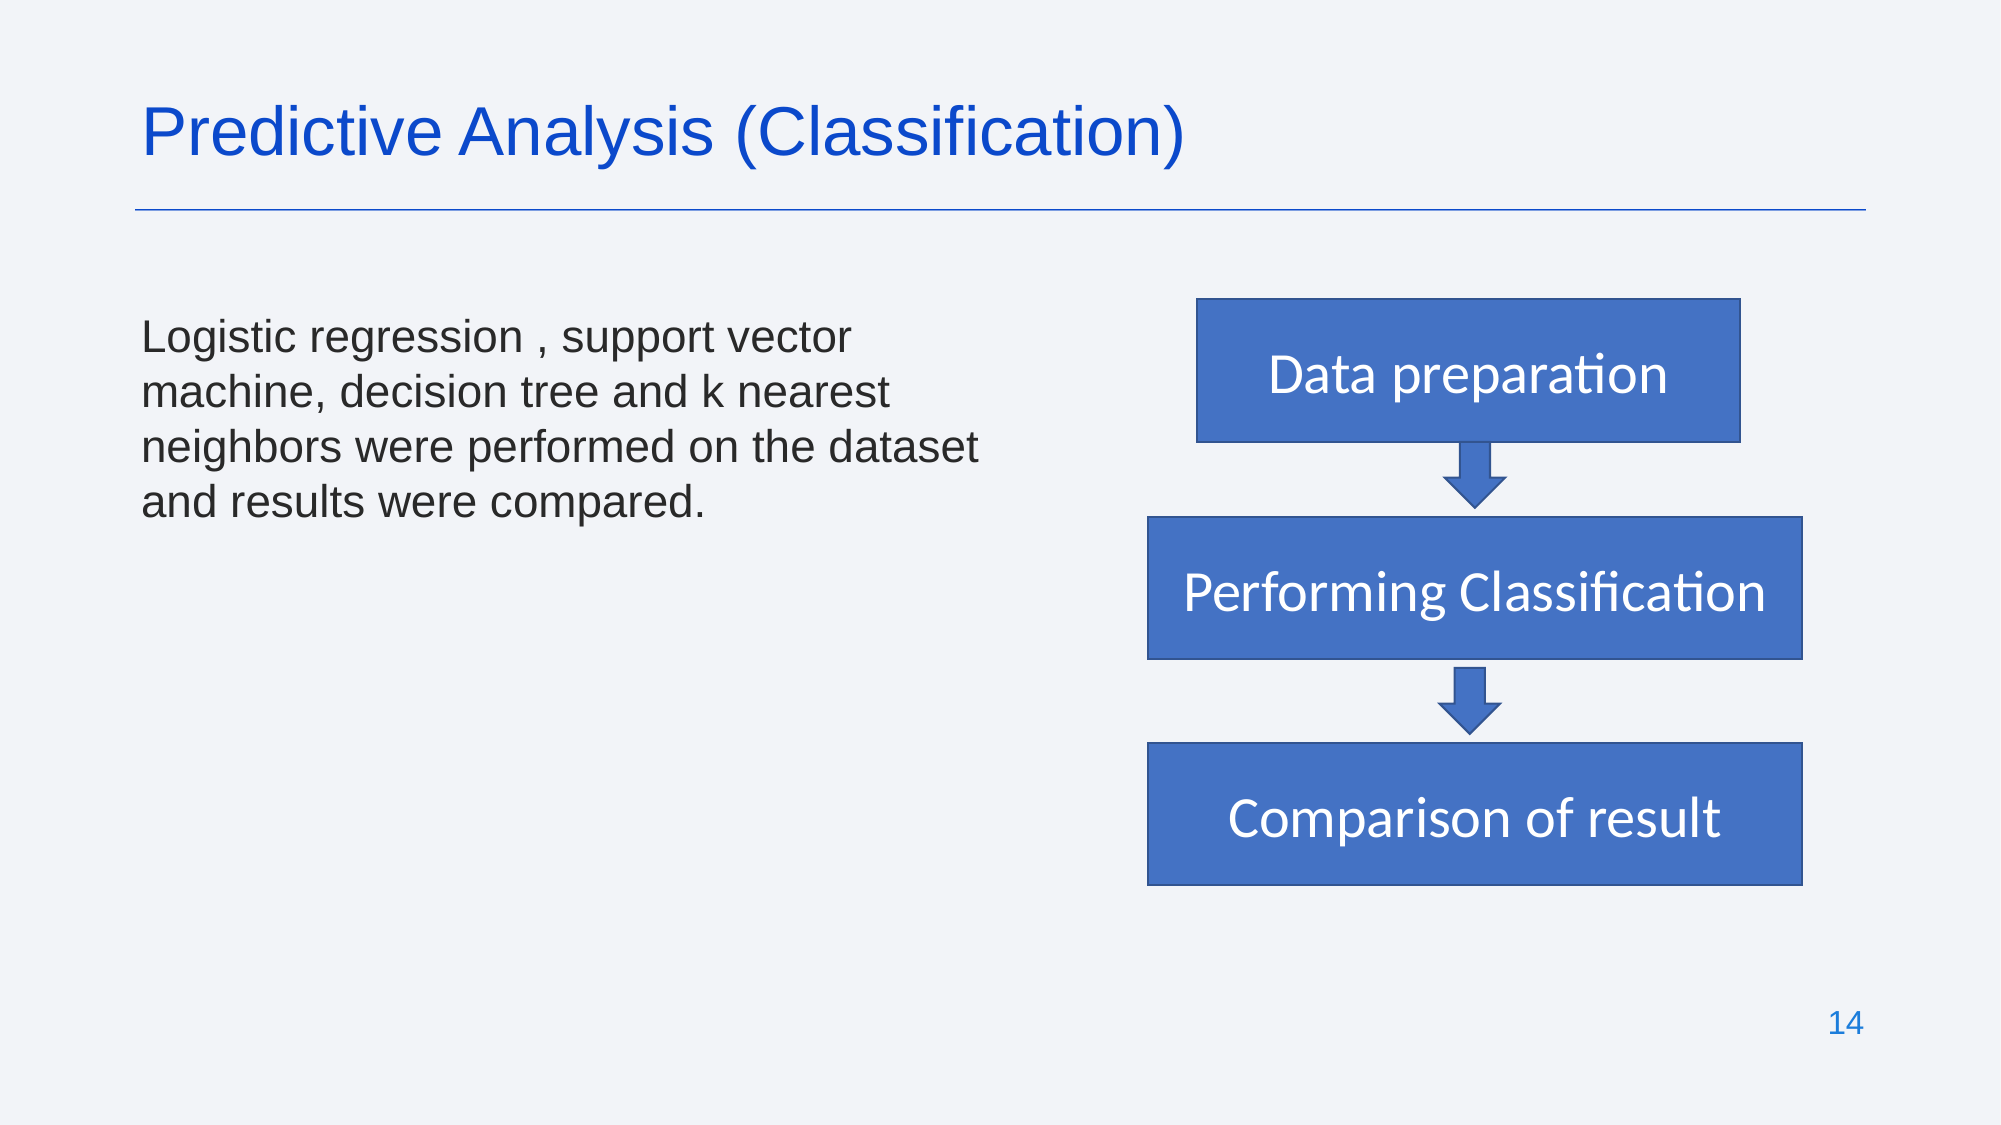

Predictive Analysis (Classification)
Logistic regression , support vector machine, decision tree and k nearest neighbors were performed on the dataset and results were compared.

Data preparation

Performing Classification

Comparison of result
14